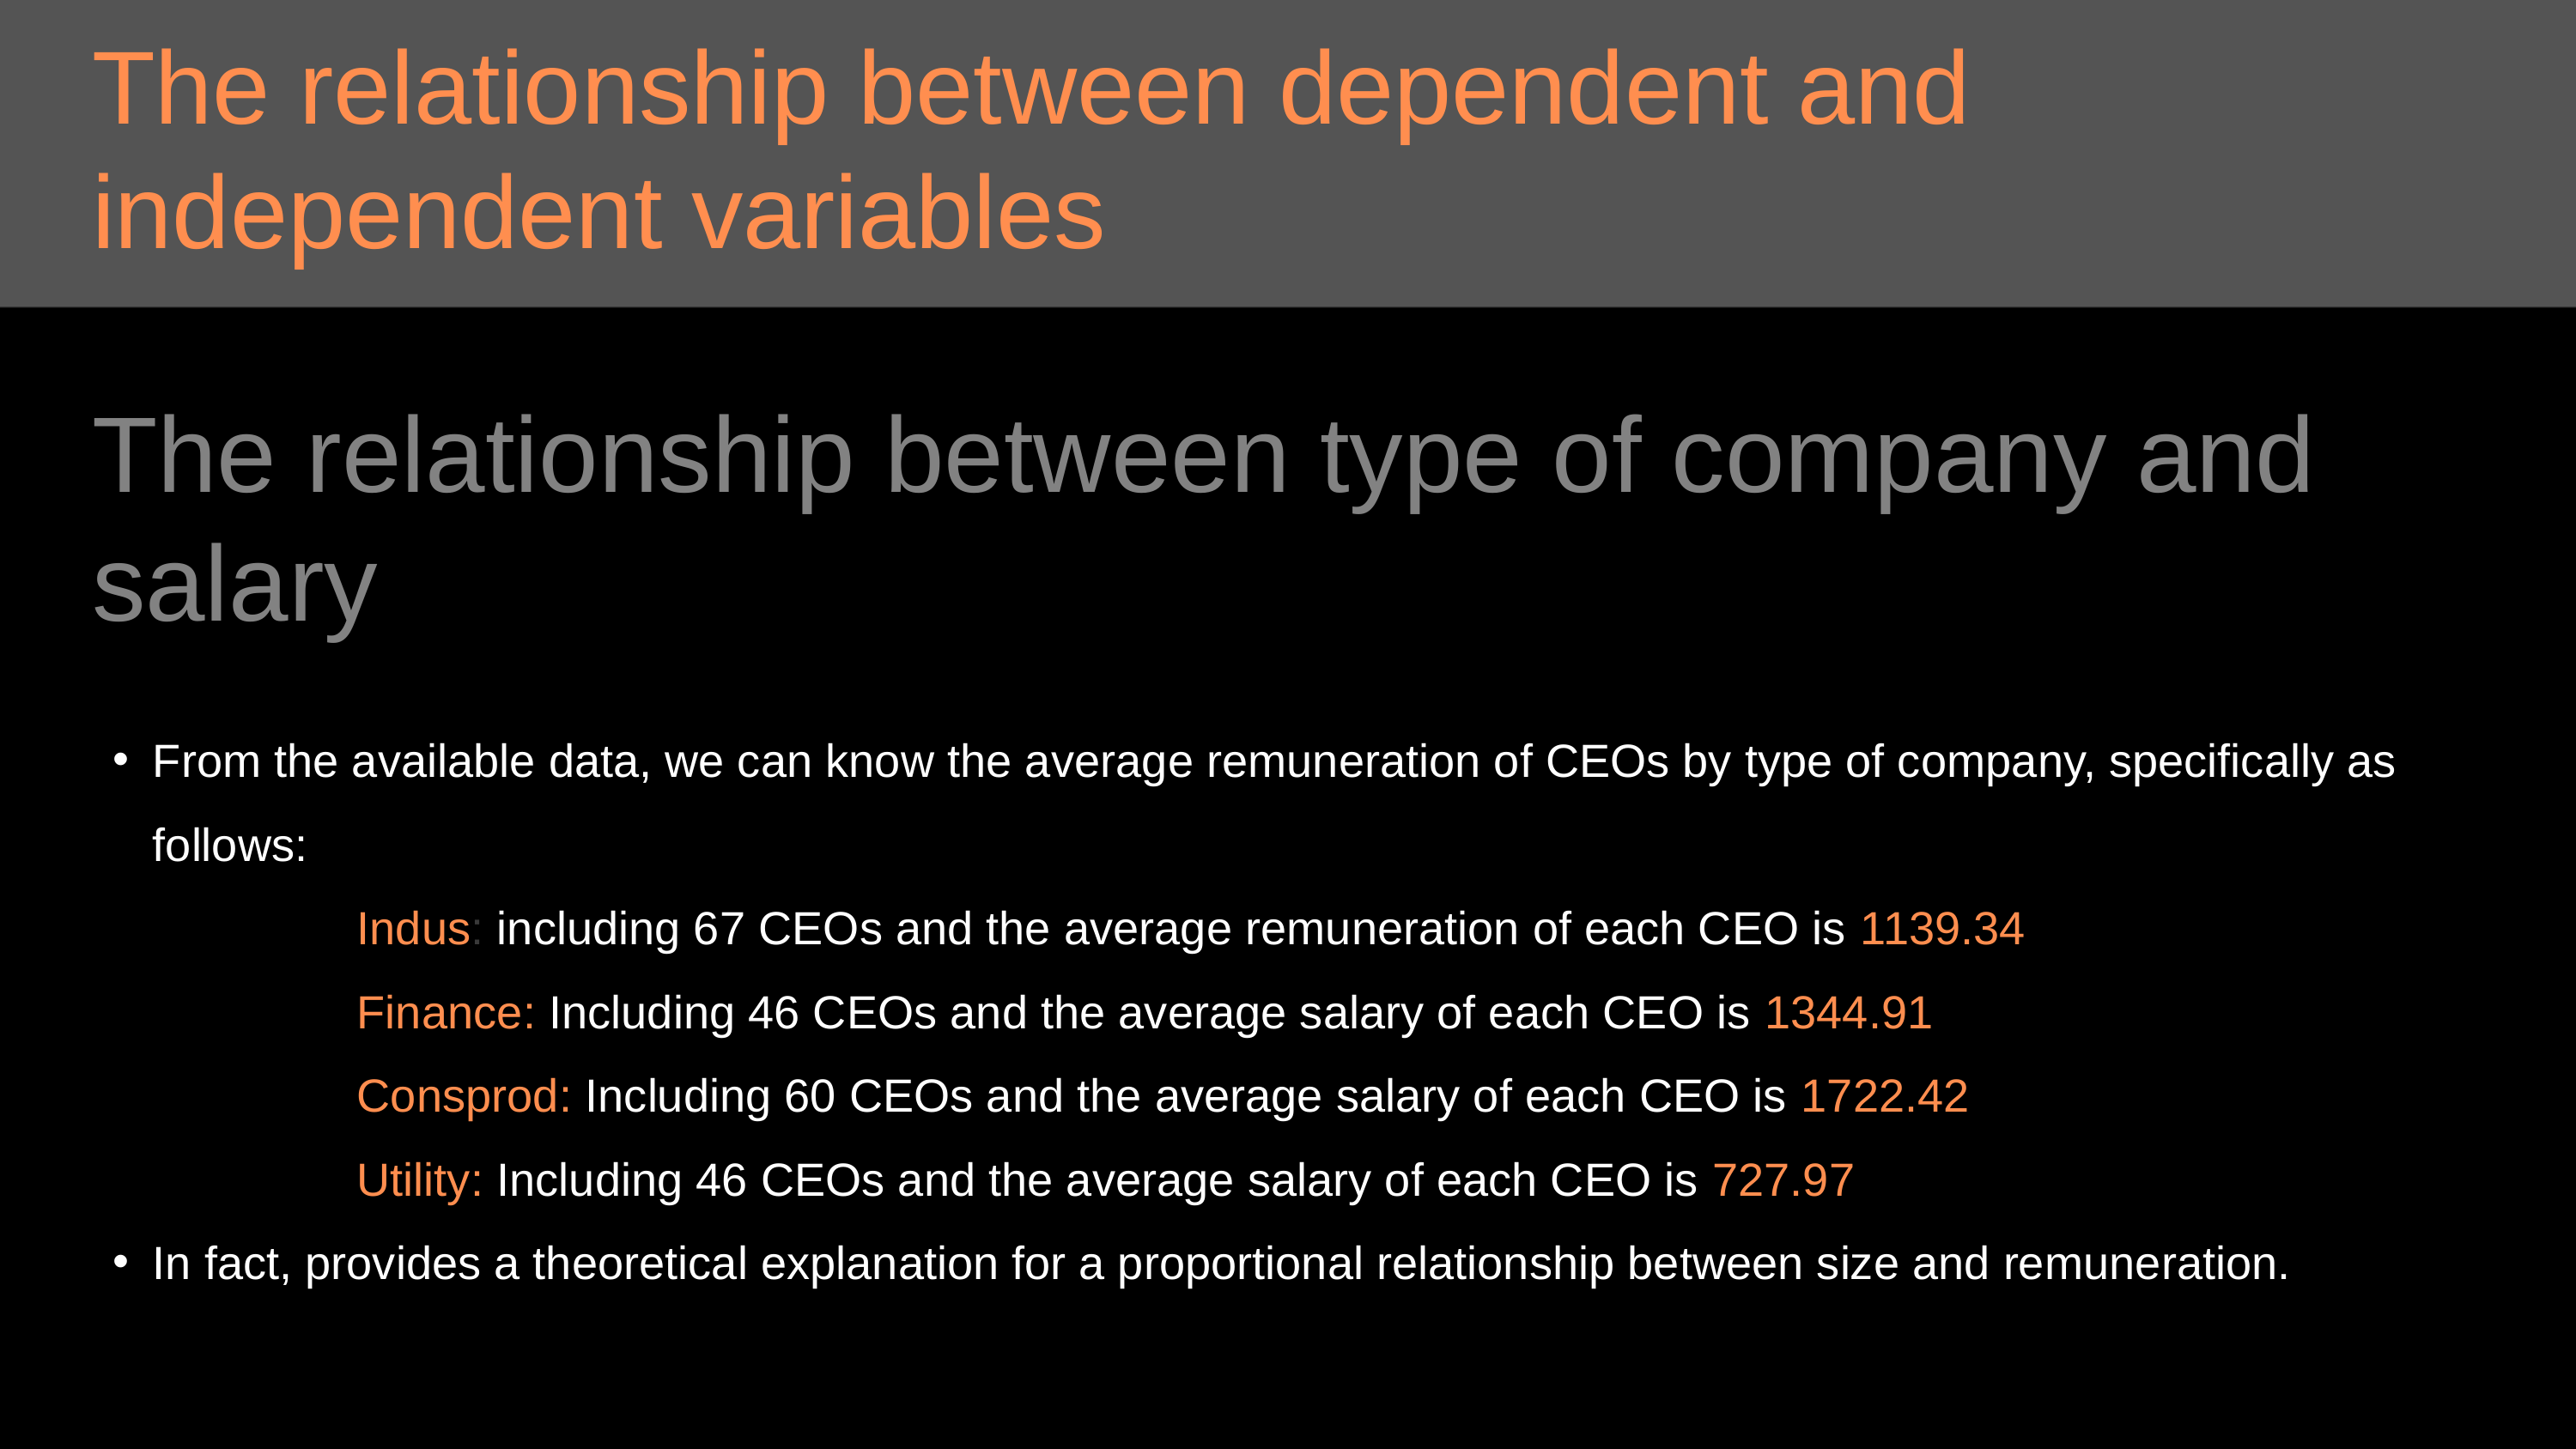

The relationship between dependent and independent variables

The relationship between type of company and salary
From the available data, we can know the average remuneration of CEOs by type of company, specifically as follows:
                      Indus: including 67 CEOs and the average remuneration of each CEO is 1139.34
                      Finance: Including 46 CEOs and the average salary of each CEO is 1344.91
                      Consprod: Including 60 CEOs and the average salary of each CEO is 1722.42
                      Utility: Including 46 CEOs and the average salary of each CEO is 727.97
In fact, provides a theoretical explanation for a proportional relationship between size and remuneration.